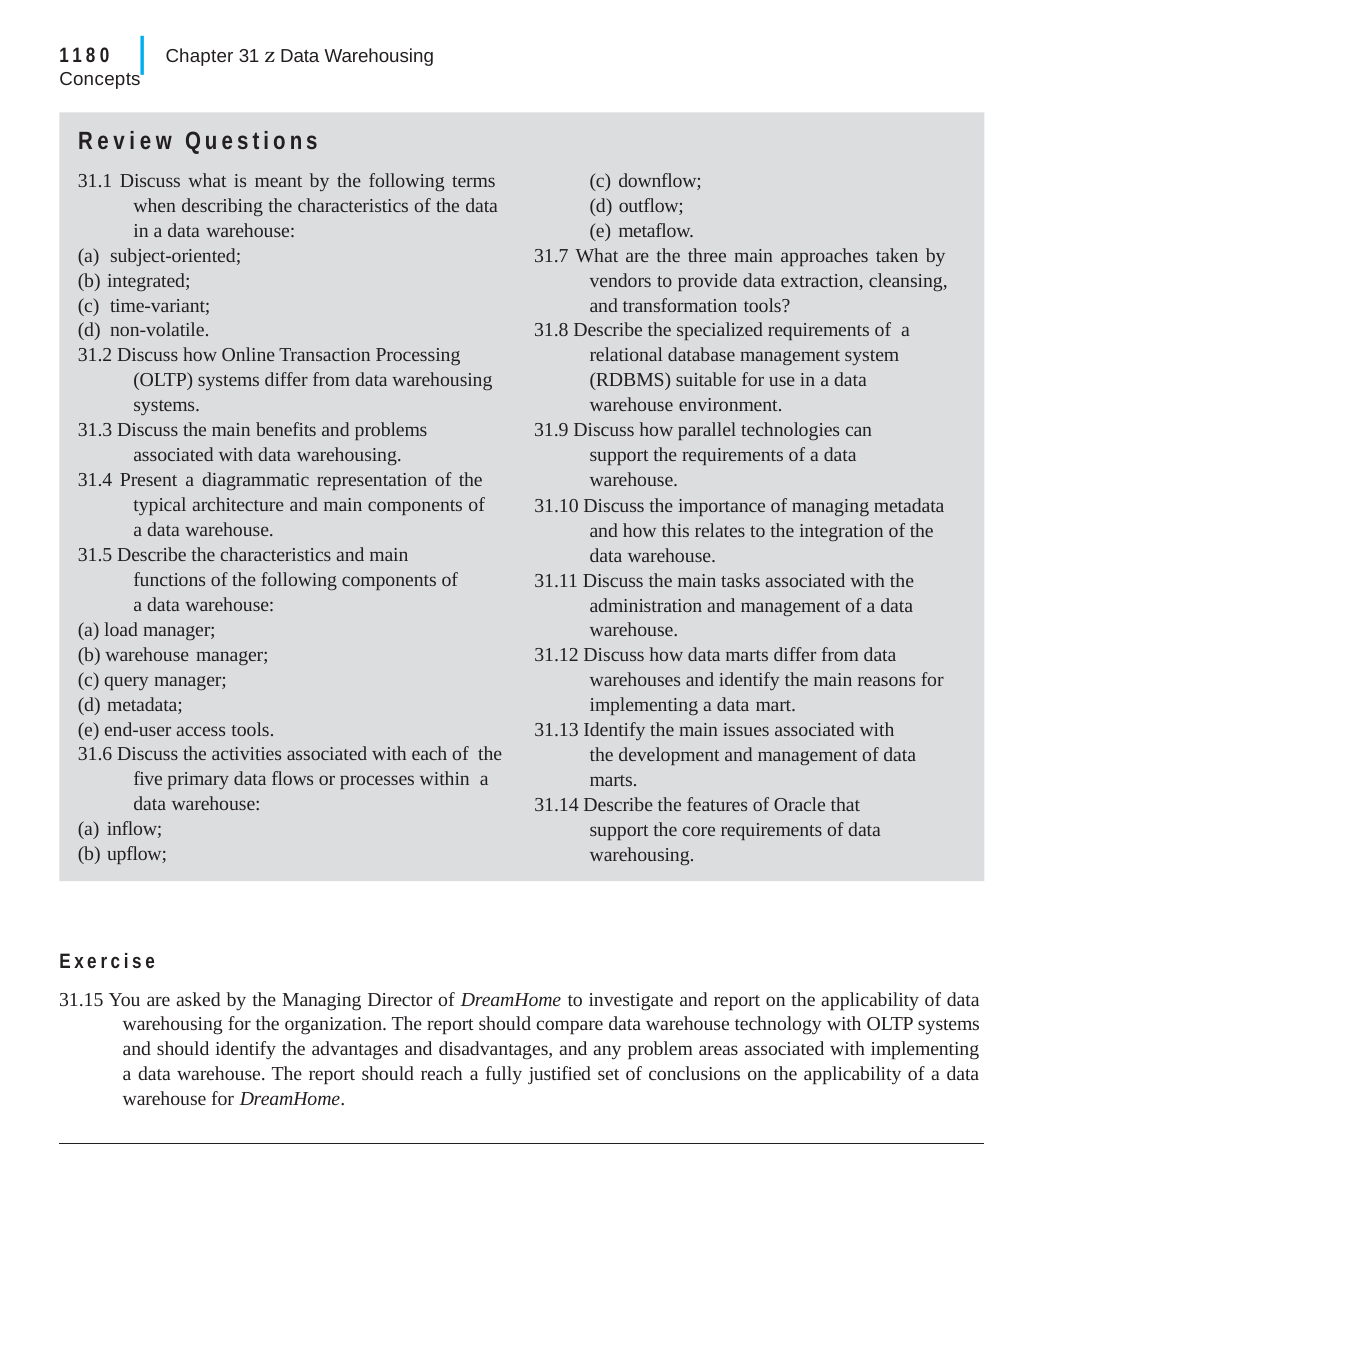

|
1180	Chapter 31 z Data Warehousing Concepts

Review Questions
(c) downflow;
(d) outflow;
(e) metaflow.
31.7 What are the three main approaches taken by  vendors to provide data extraction, cleansing,  and transformation tools?
31.8 Describe the specialized requirements of  a relational database management system  (RDBMS) suitable for use in a data  warehouse environment.
31.9 Discuss how parallel technologies can  support the requirements of a data  warehouse.
31.1 Discuss what is meant by the following terms  when describing the characteristics of the data  in a data warehouse:
(a)  subject-oriented;
(b) integrated;
(c)  time-variant;
(d) non-volatile.
31.2 Discuss how Online Transaction Processing  (OLTP) systems differ from data warehousing  systems.
31.3 Discuss the main benefits and problems  associated with data warehousing.
31.4 Present a diagrammatic representation of the  typical architecture and main components of  a data warehouse.
31.5 Describe the characteristics and main  functions of the following components of  a data warehouse:
(a) load manager;
(b) warehouse manager;
(c) query manager;
(d) metadata;
(e) end-user access tools.
31.6 Discuss the activities associated with each of  the five primary data flows or processes within  a data warehouse:
(a) inflow;
(b) upflow;
31.10 Discuss the importance of managing metadata  and how this relates to the integration of the  data warehouse.
31.11 Discuss the main tasks associated with the  administration and management of a data  warehouse.
31.12 Discuss how data marts differ from data  warehouses and identify the main reasons for  implementing a data mart.
31.13 Identify the main issues associated with  the development and management of data  marts.
31.14 Describe the features of Oracle that  support the core requirements of data  warehousing.
Exercise
31.15 You are asked by the Managing Director of DreamHome to investigate and report on the applicability of data  warehousing for the organization. The report should compare data warehouse technology with OLTP systems  and should identify the advantages and disadvantages, and any problem areas associated with implementing  a data warehouse. The report should reach a fully justified set of conclusions on the applicability of a data  warehouse for DreamHome.